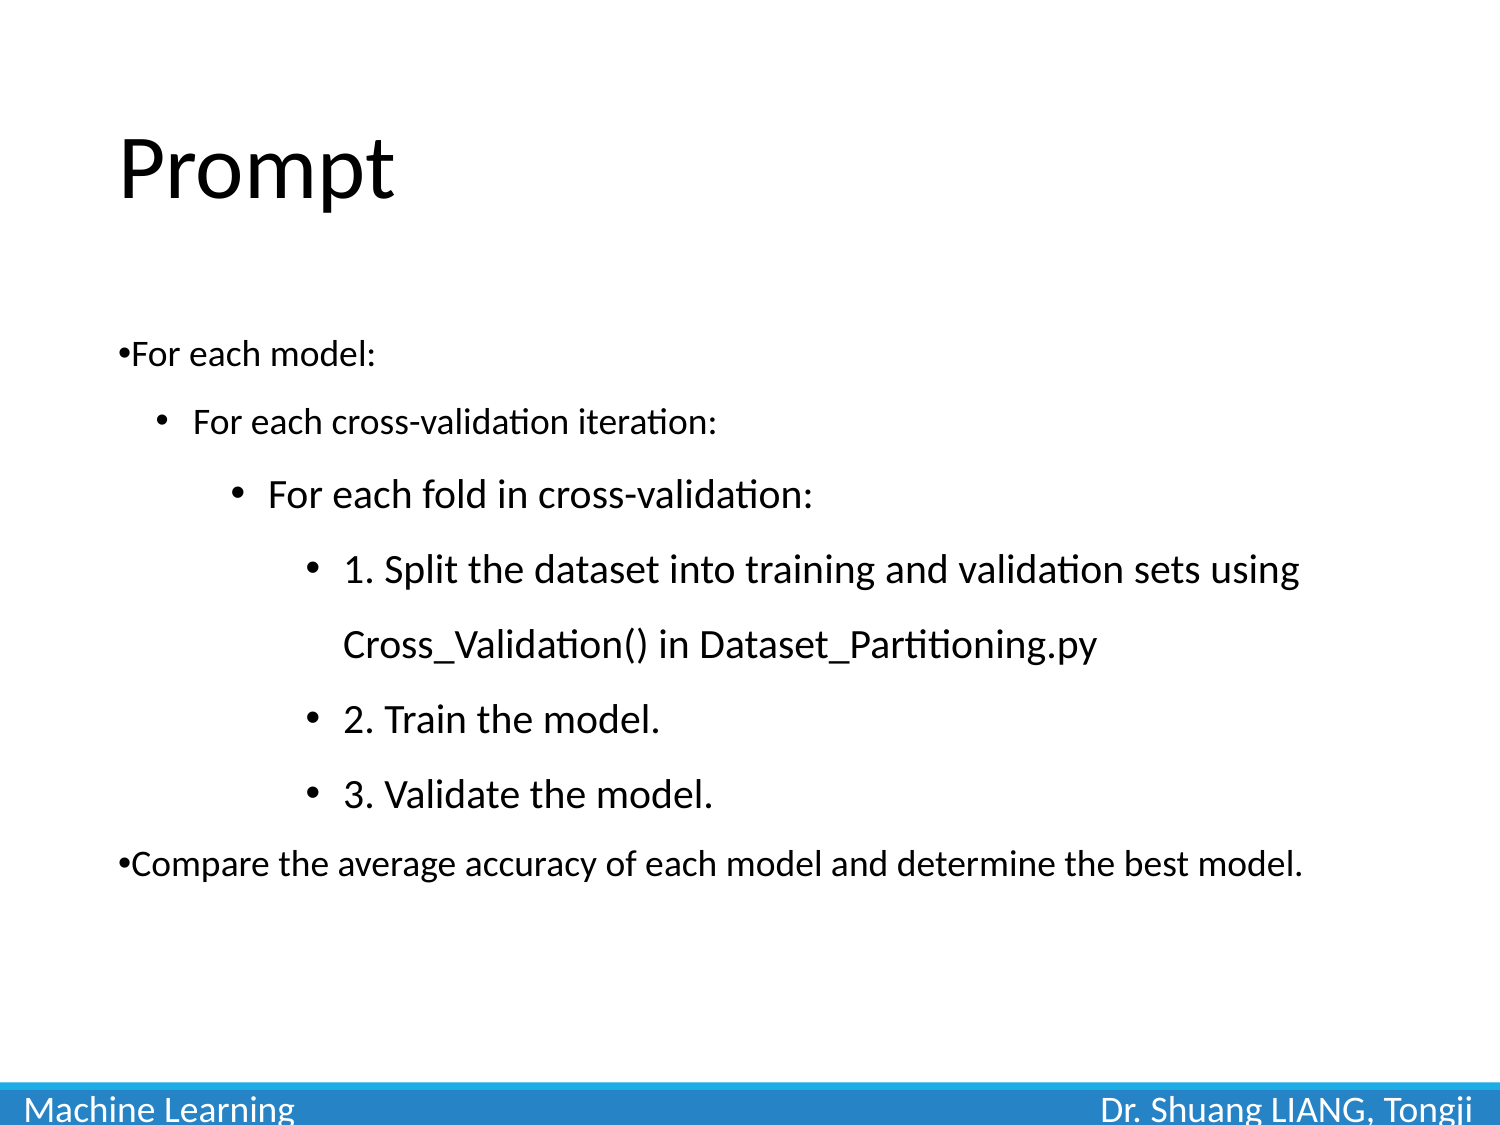

# Prompt
For each model:
For each cross-validation iteration:
For each fold in cross-validation:
1. Split the dataset into training and validation sets using Cross_Validation() in Dataset_Partitioning.py
2. Train the model.
3. Validate the model.
Compare the average accuracy of each model and determine the best model.